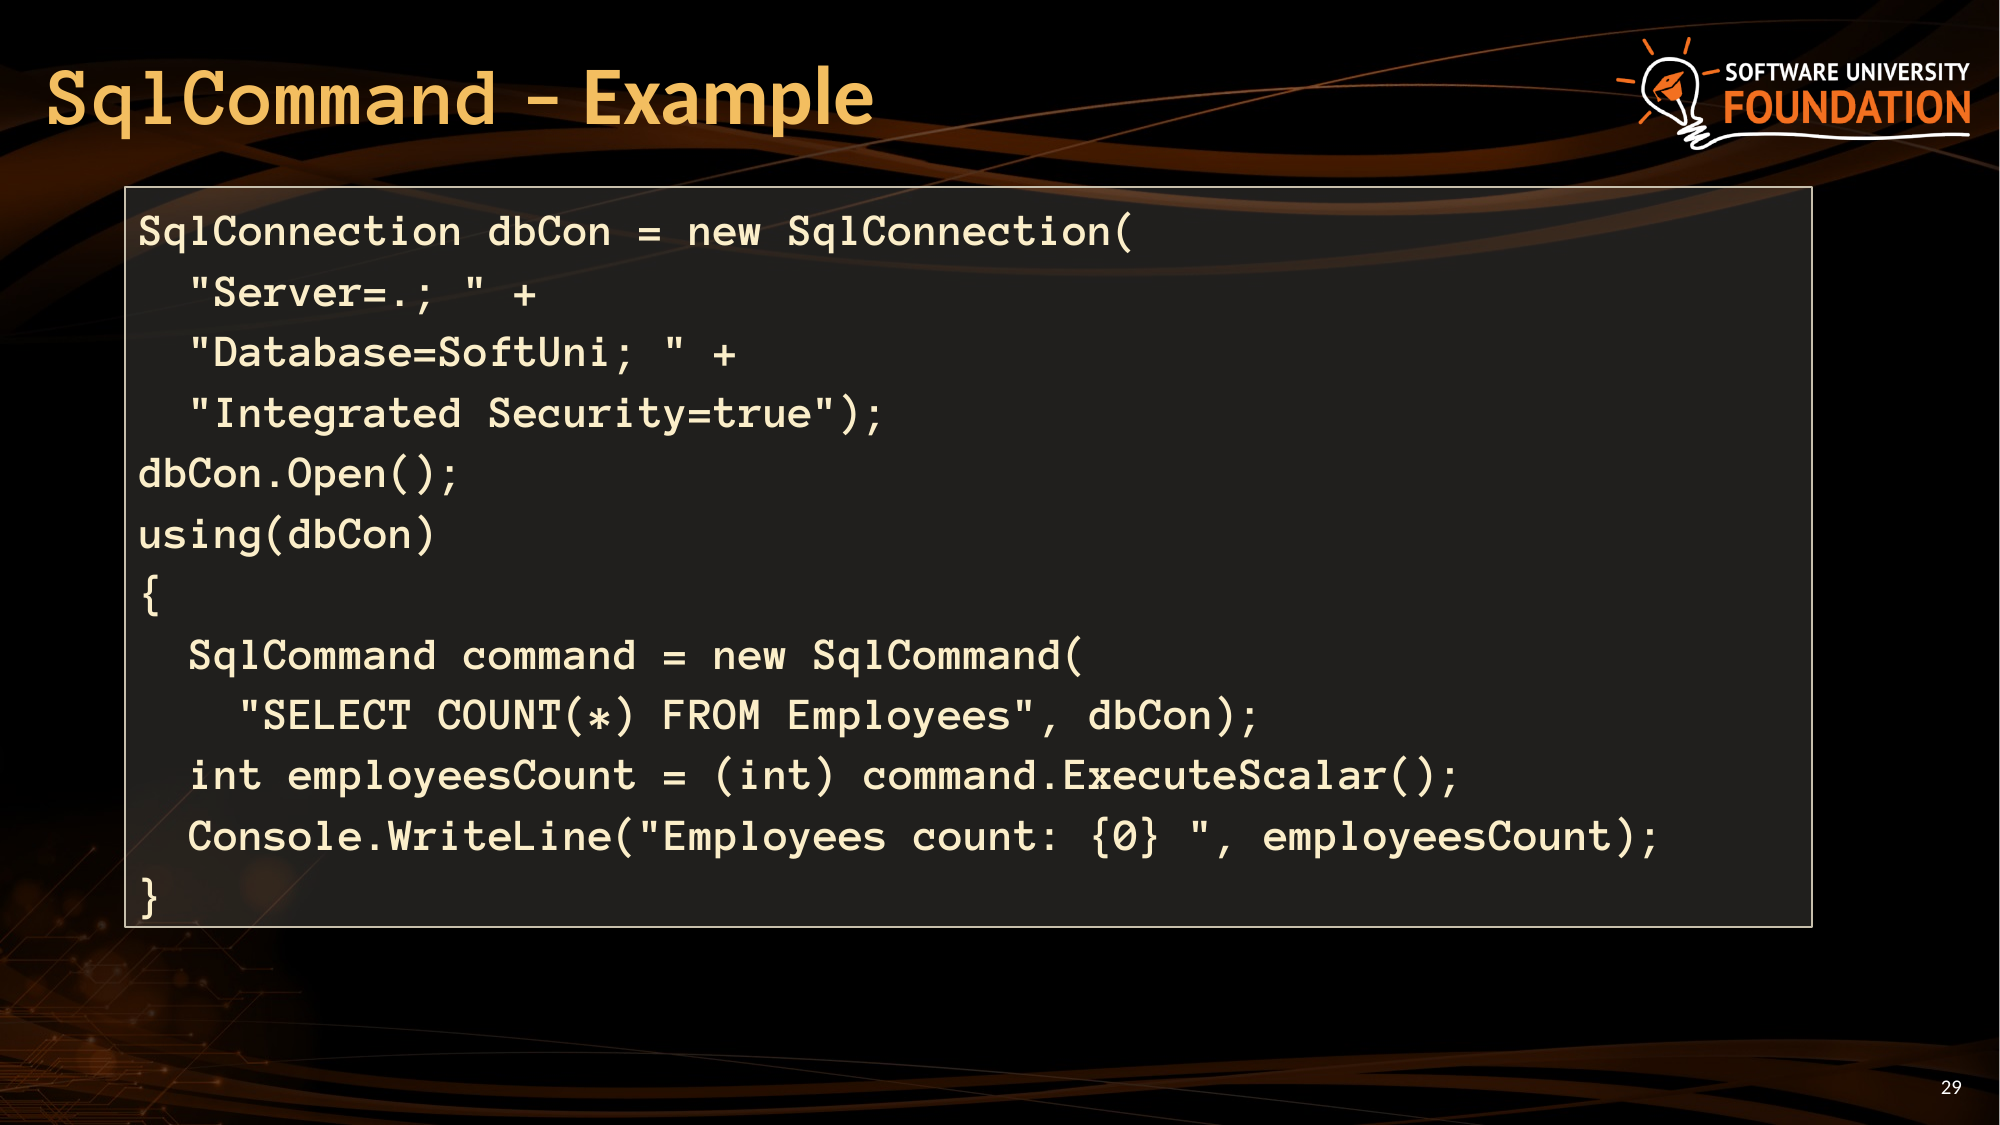

# SqlCommand – Example
SqlConnection dbCon = new SqlConnection(
  "Server=.; " +
  "Database=SoftUni; " +
  "Integrated Security=true");
dbCon.Open();
using(dbCon)
{
  SqlCommand command = new SqlCommand(
    "SELECT COUNT(*) FROM Employees", dbCon);
  int employeesCount = (int) command.ExecuteScalar();
  Console.WriteLine("Employees count: {0} ", employeesCount);
}
29